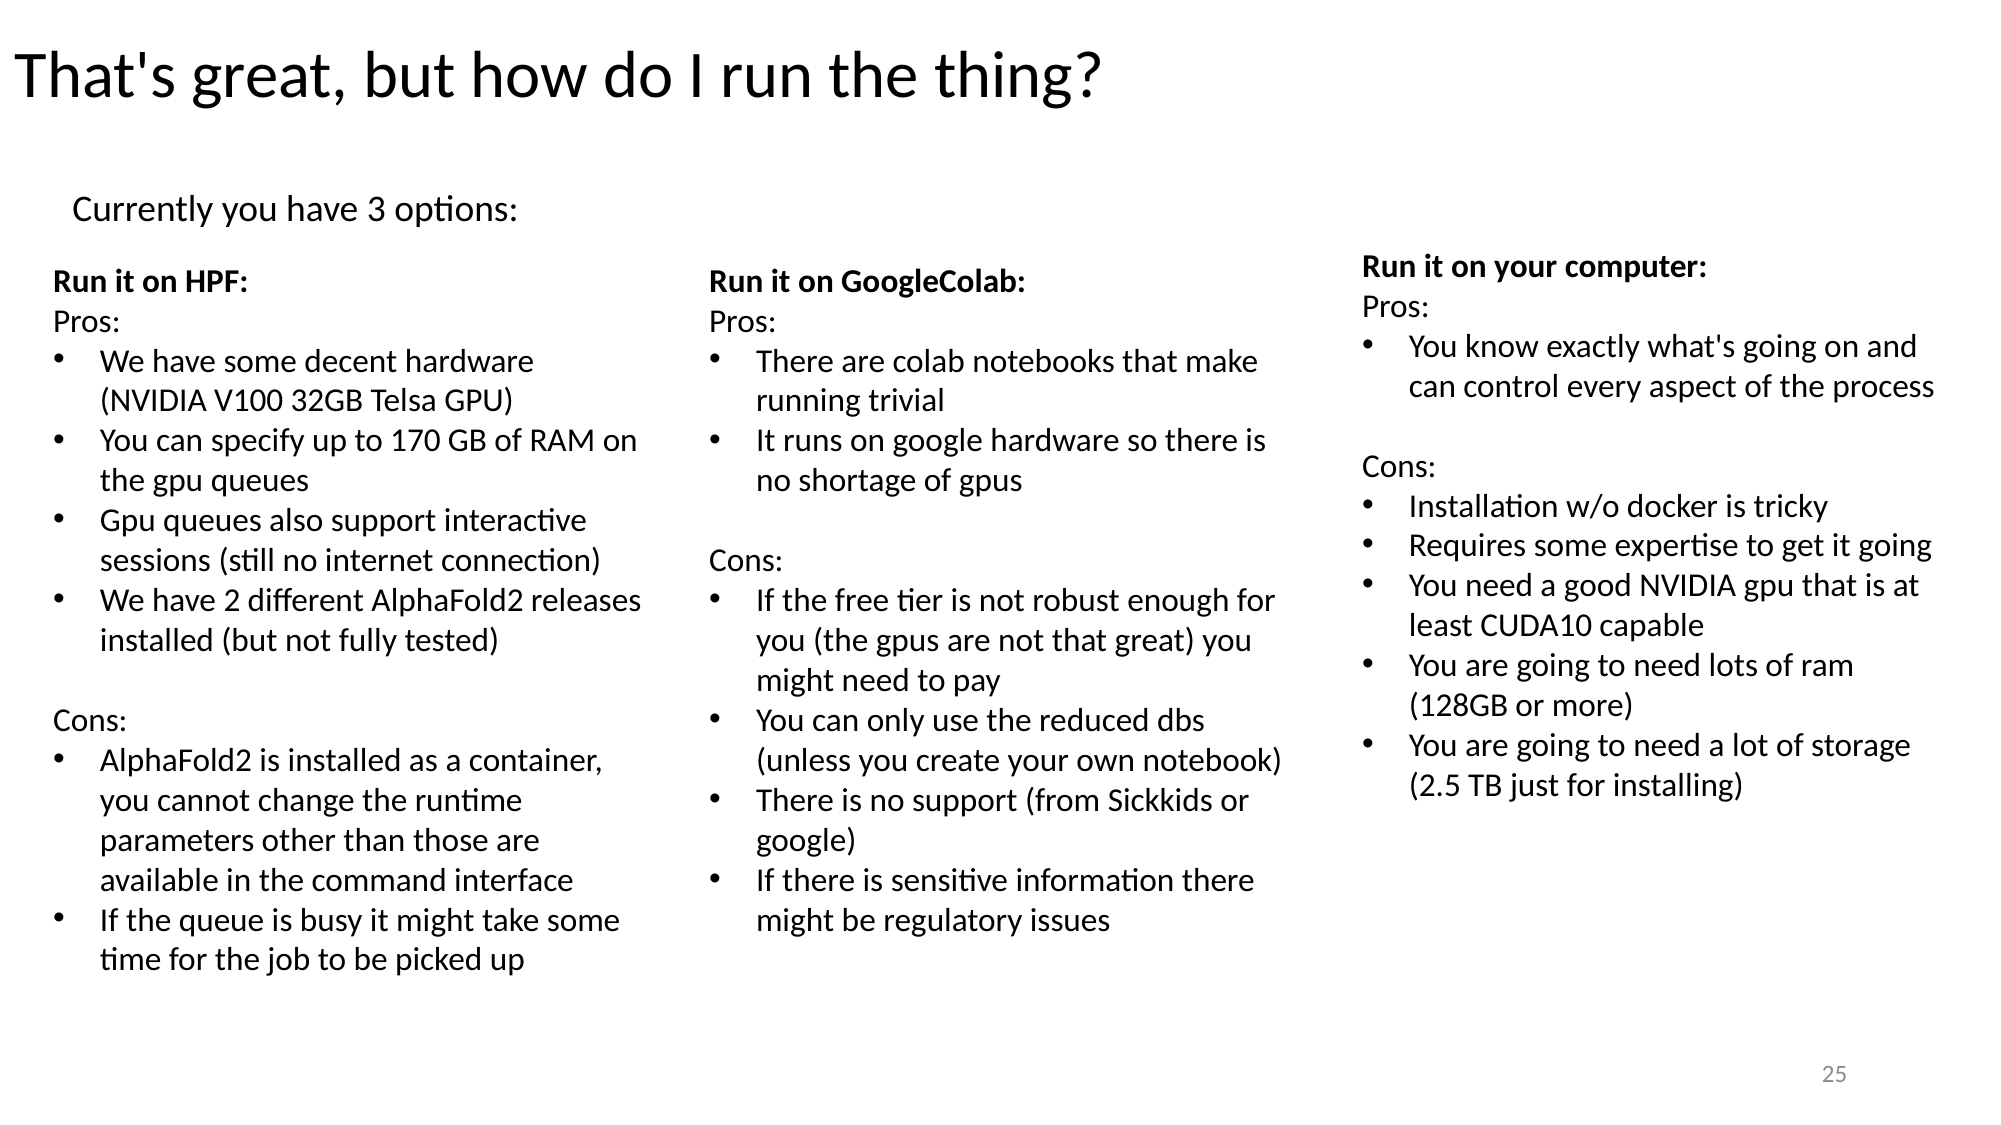

# That's great, but how do I run the thing?
Currently you have 3 options:
Run it on your computer:
Pros:
You know exactly what's going on and can control every aspect of the process

Cons:
Installation w/o docker is tricky
Requires some expertise to get it going
You need a good NVIDIA gpu that is at least CUDA10 capable
You are going to need lots of ram (128GB or more)
You are going to need a lot of storage (2.5 TB just for installing)
Run it on HPF:
Pros:
We have some decent hardware (NVIDIA V100 32GB Telsa GPU)
You can specify up to 170 GB of RAM on the gpu queues
Gpu queues also support interactive sessions (still no internet connection)
We have 2 different AlphaFold2 releases installed (but not fully tested)

Cons:
AlphaFold2 is installed as a container, you cannot change the runtime parameters other than those are available in the command interface
If the queue is busy it might take some time for the job to be picked up

Run it on GoogleColab:
Pros:
There are colab notebooks that make running trivial
It runs on google hardware so there is no shortage of gpus

Cons:
If the free tier is not robust enough for you (the gpus are not that great) you might need to pay
You can only use the reduced dbs (unless you create your own notebook)
There is no support (from Sickkids or google)
If there is sensitive information there might be regulatory issues
25